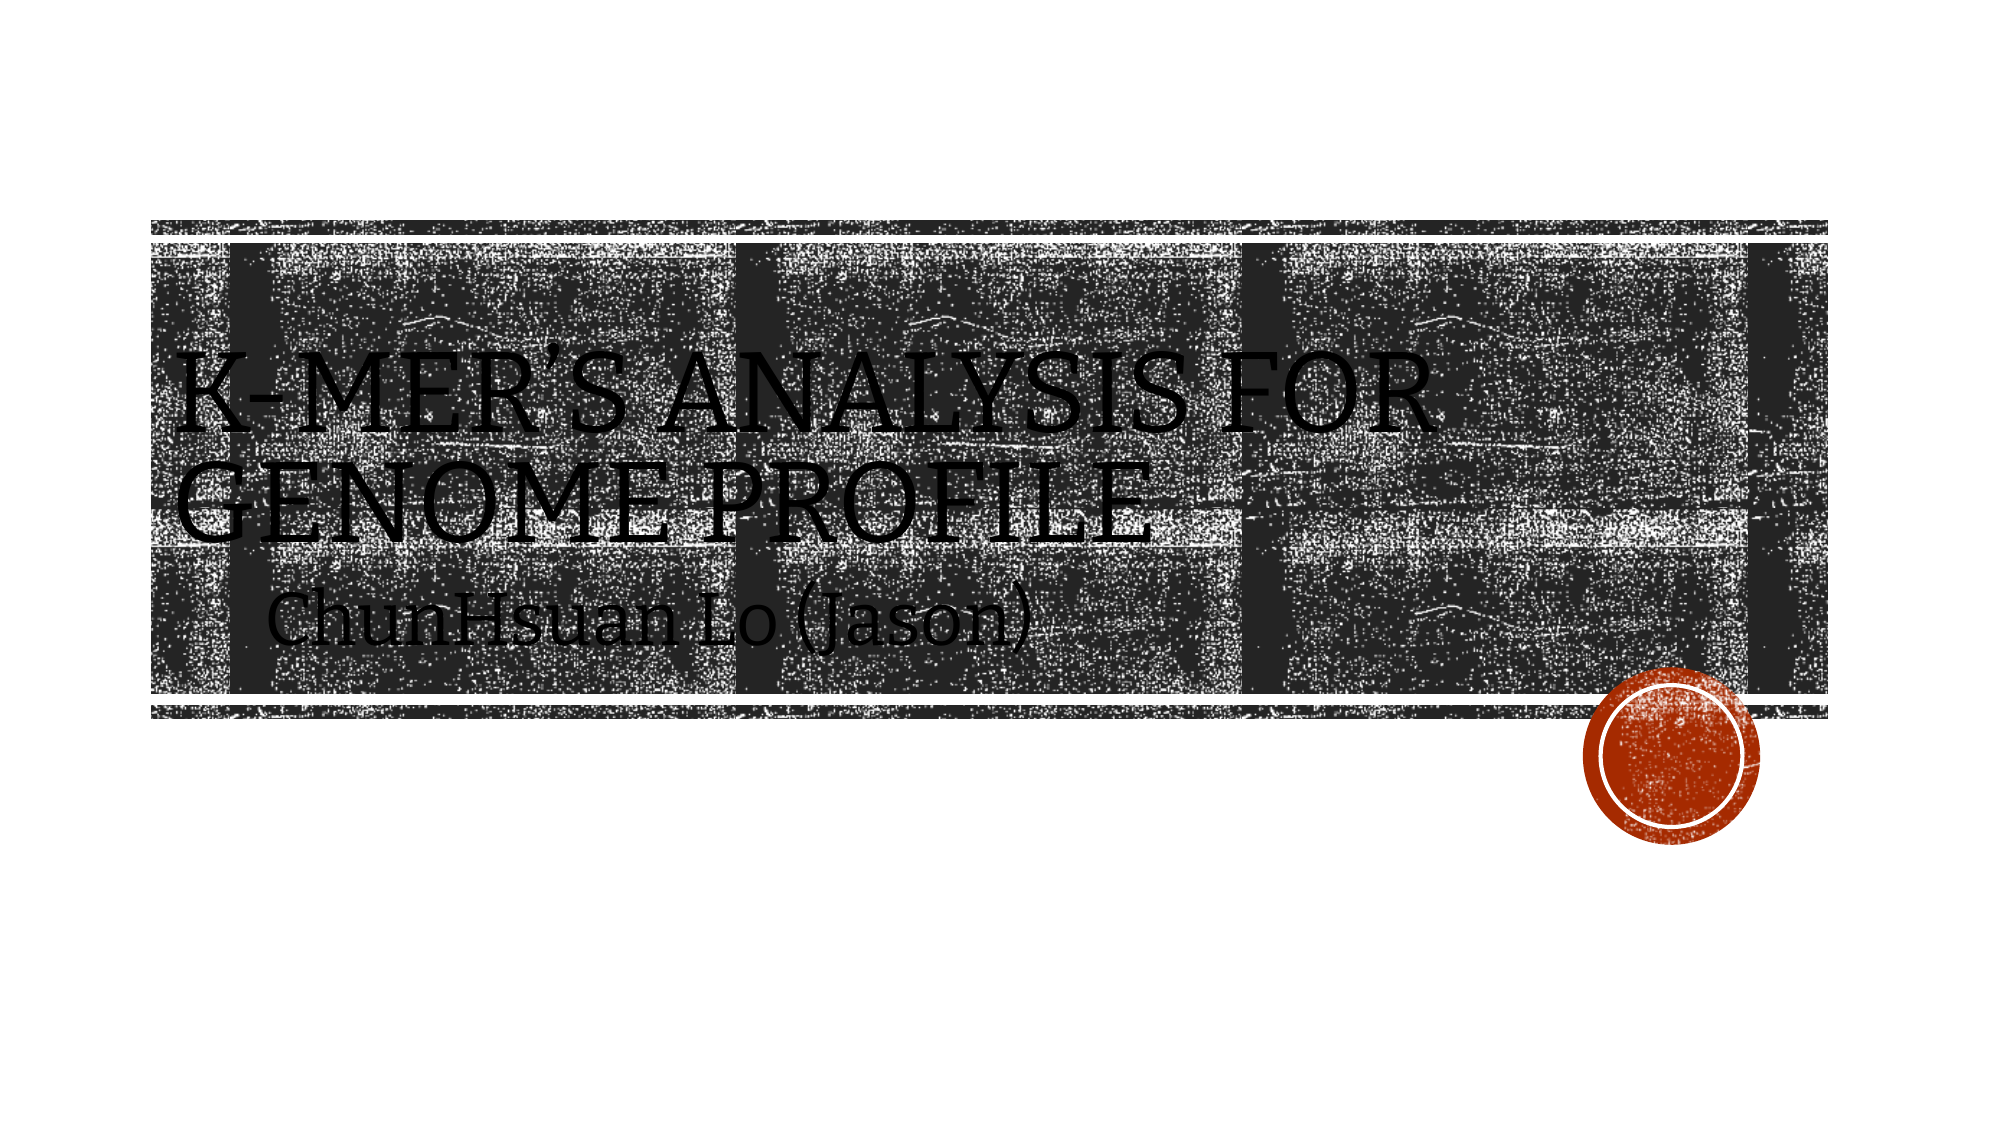

# K-mer’s analysis for genome profile
ChunHsuan Lo (Jason)